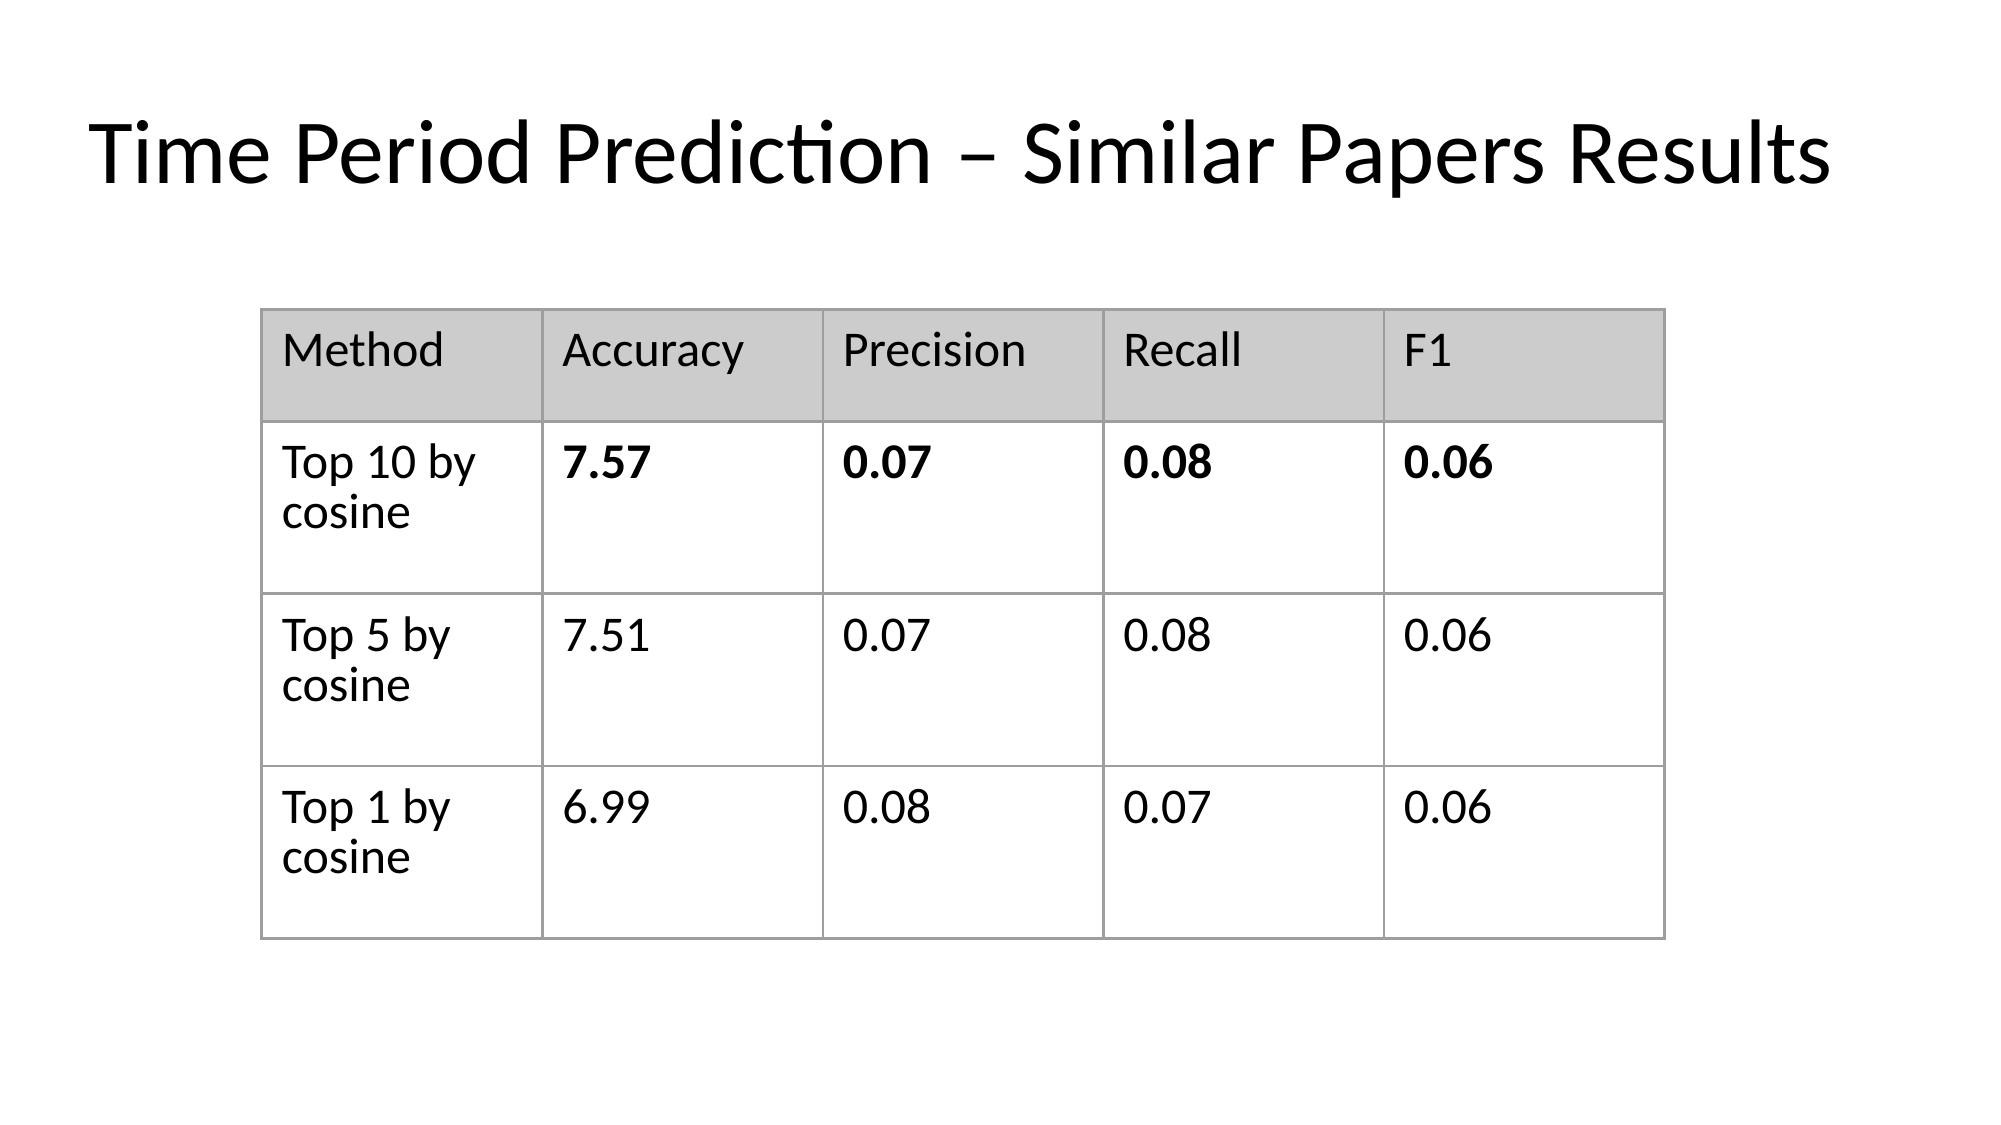

# Time Period Prediction – Similar Papers Results
| Method | Accuracy | Precision | Recall | F1 |
| --- | --- | --- | --- | --- |
| Top 10 by cosine | 7.57 | 0.07 | 0.08 | 0.06 |
| Top 5 by cosine | 7.51 | 0.07 | 0.08 | 0.06 |
| Top 1 by cosine | 6.99 | 0.08 | 0.07 | 0.06 |